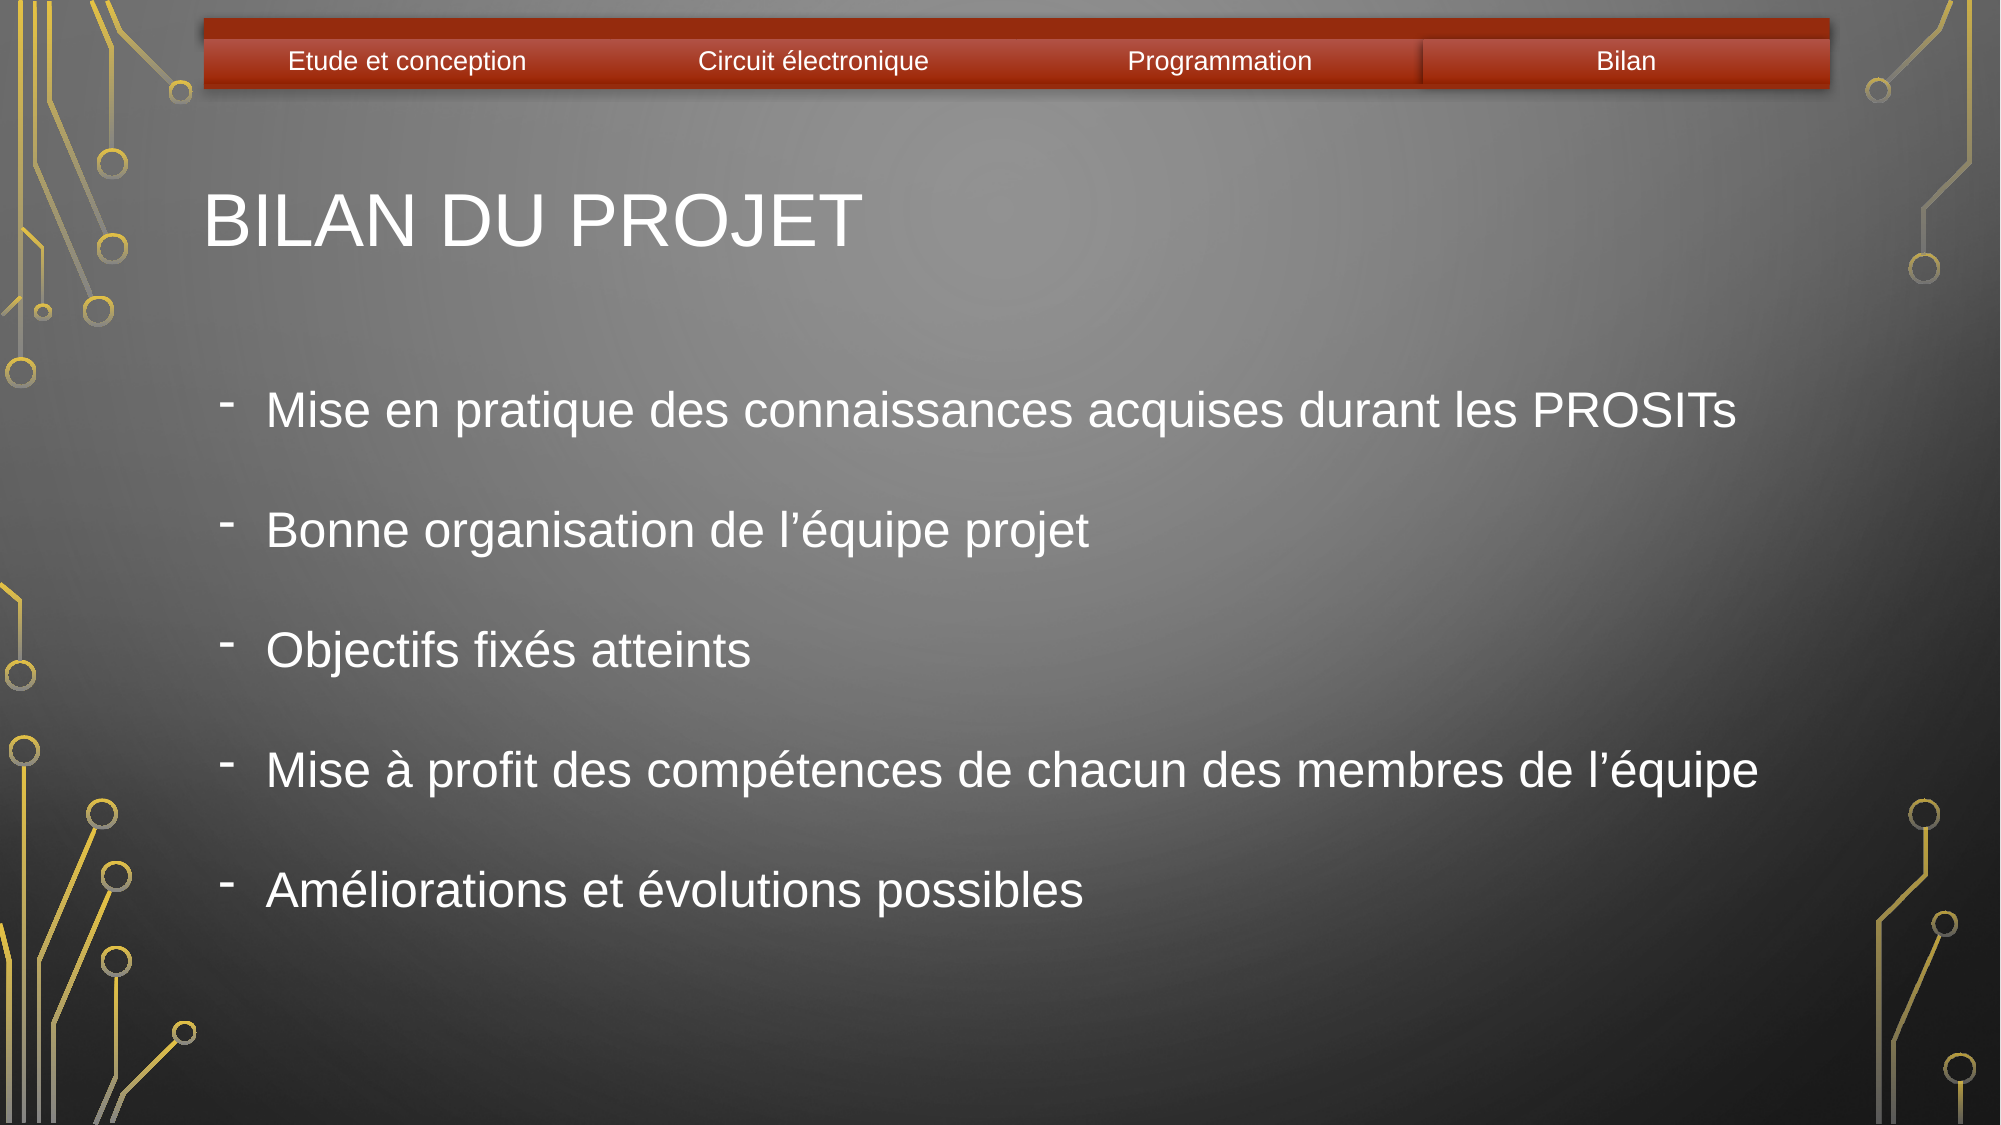

Etude et conception
Circuit électronique
Programmation
Bilan
# BILAN DU projet
Mise en pratique des connaissances acquises durant les PROSITs
Bonne organisation de l’équipe projet
Objectifs fixés atteints
Mise à profit des compétences de chacun des membres de l’équipe
Améliorations et évolutions possibles